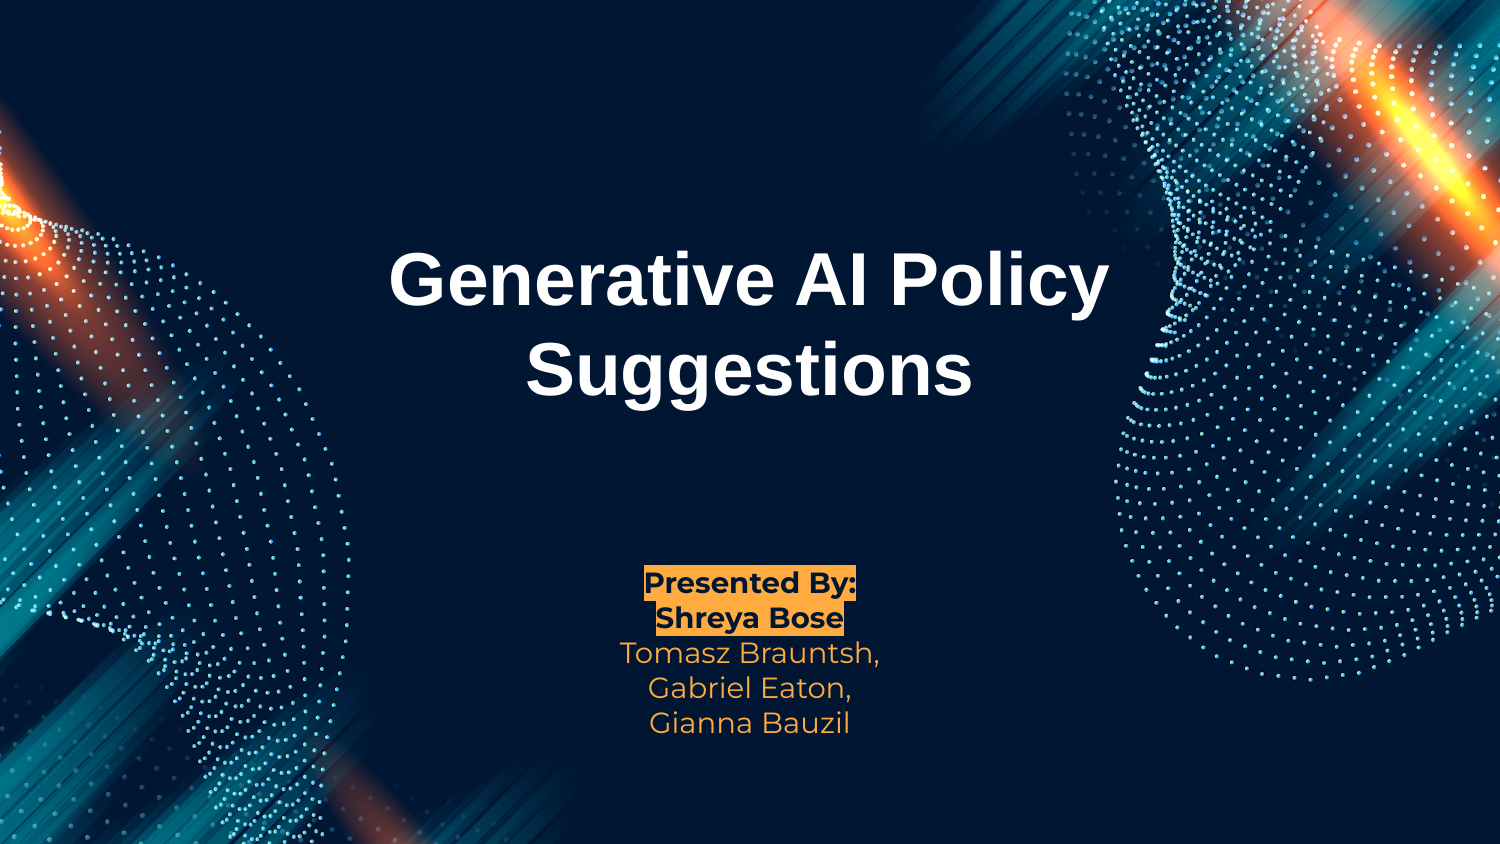

# Generative AI Policy Suggestions
Presented By:
Shreya Bose
Tomasz Brauntsh,
Gabriel Eaton,
Gianna Bauzil